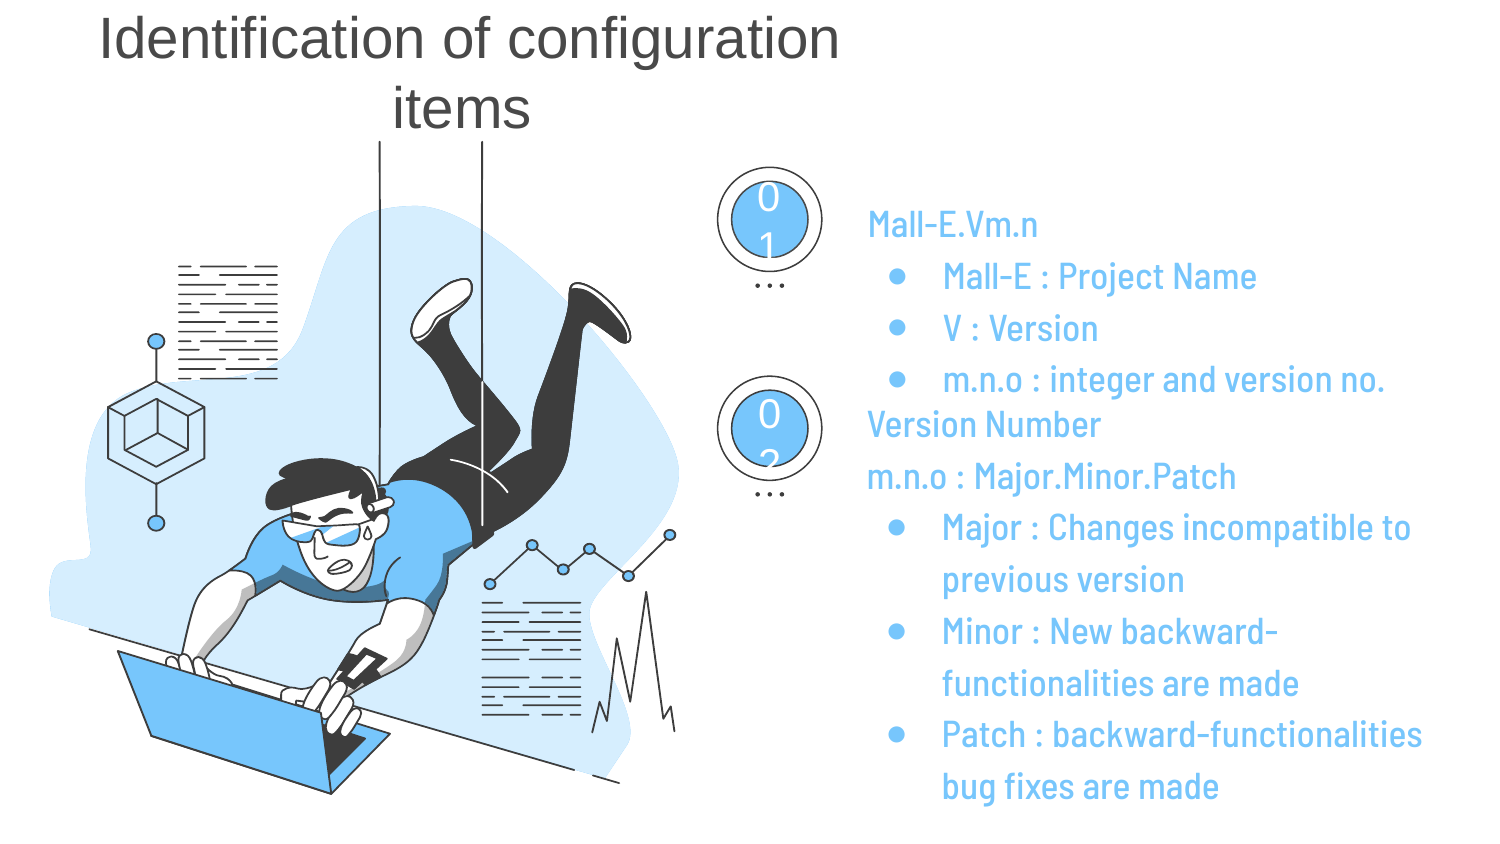

# Identification of configuration items

Mall-E.Vm.n
Mall-E : Project Name
V : Version
m.n.o : integer and version no.
01

Version Number
m.n.o : Major.Minor.Patch
Major : Changes incompatible to previous version
Minor : New backward- functionalities are made
Patch : backward-functionalities bug fixes are made
02